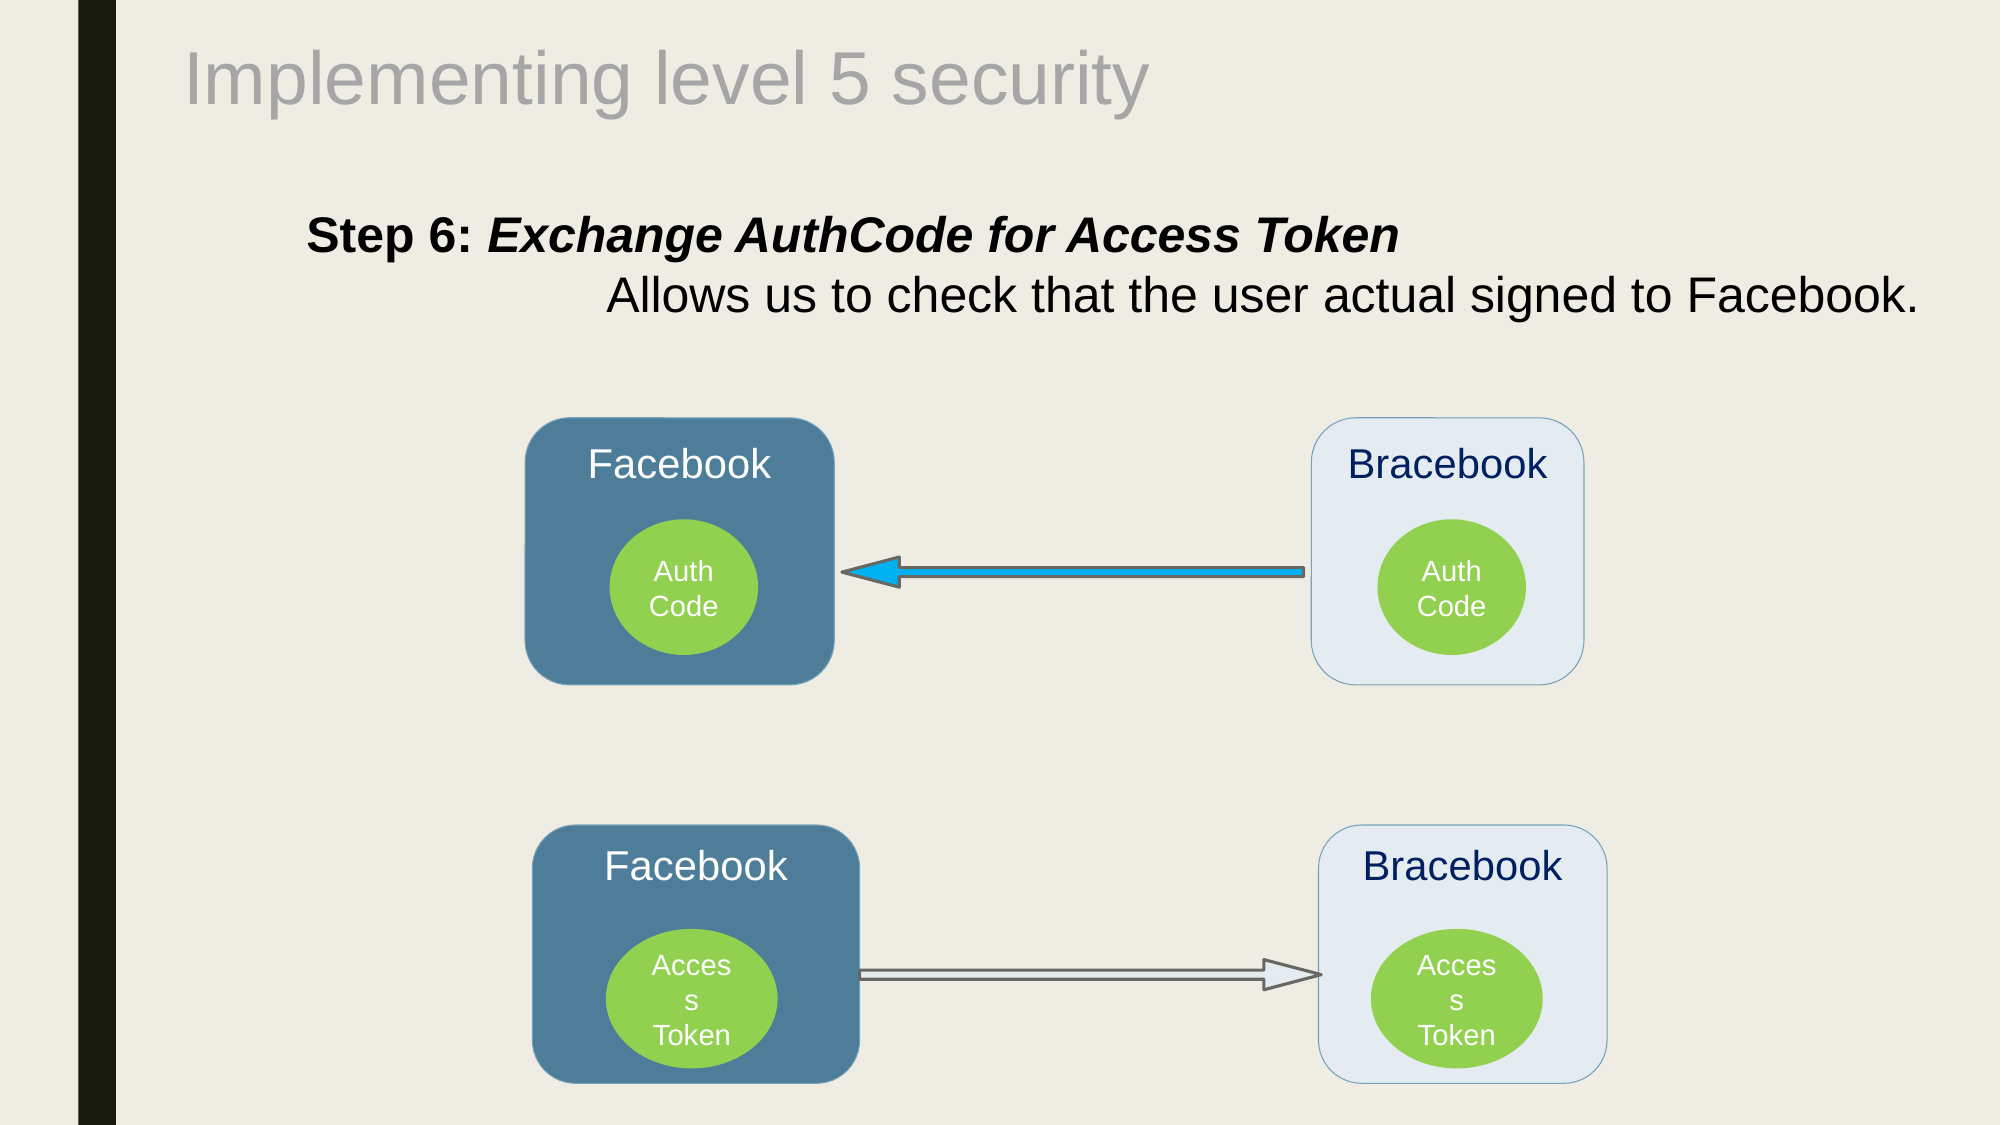

Implementing level 5 security
Step 6: Exchange AuthCode for Access Token
		Allows us to check that the user actual signed to Facebook.
Facebook

Bracebook

Auth
Code
Auth
Code

Facebook

Bracebook

Access
Token
Access
Token